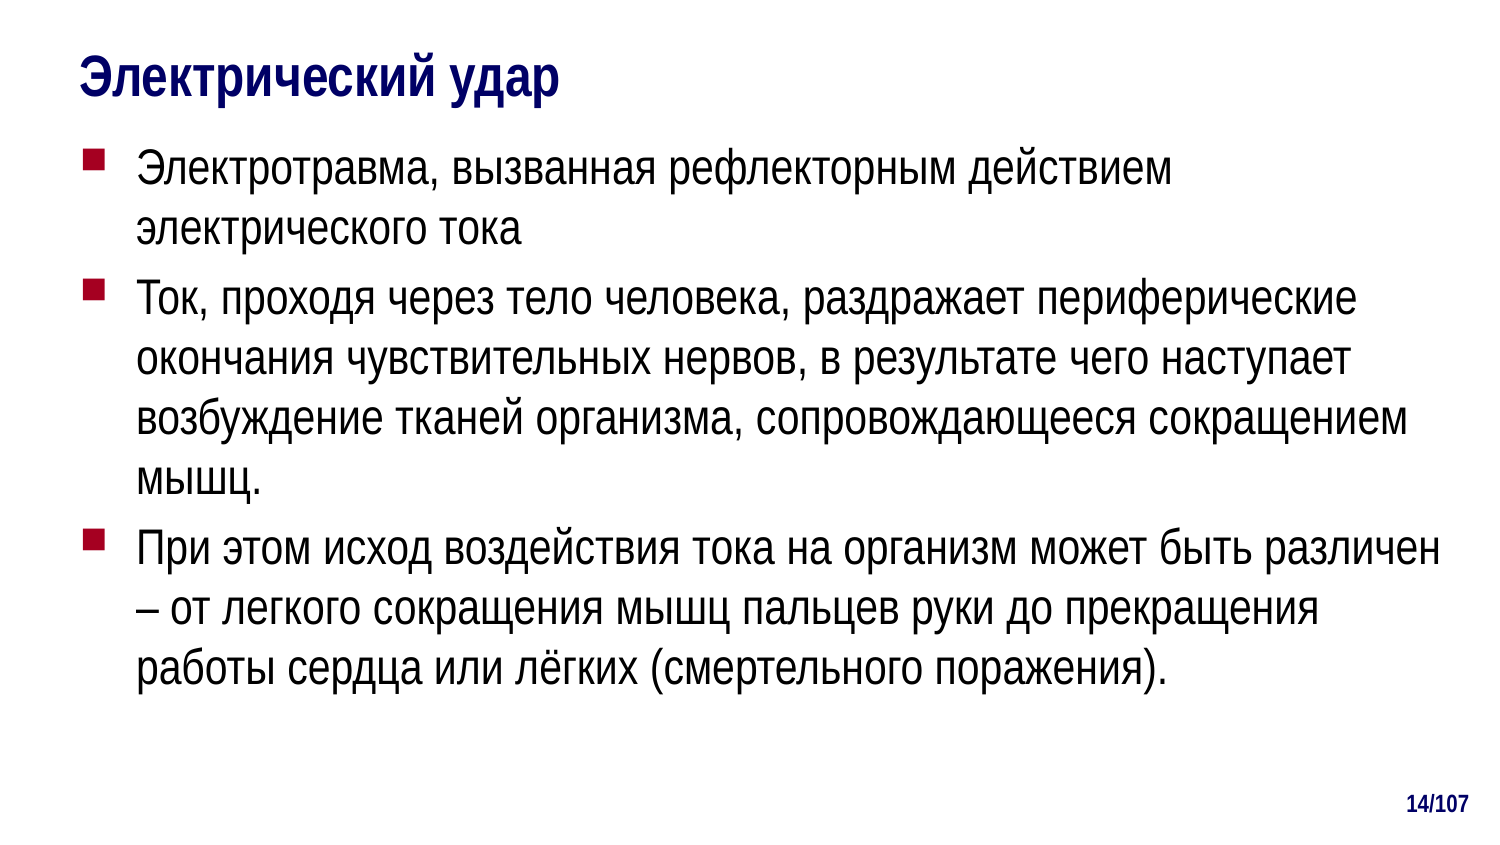

# Электрический удар
Электротравма, вызванная рефлекторным действием электрического тока
Ток, проходя через тело человека, раздражает периферические окончания чувствительных нервов, в результате чего наступает возбуждение тканей организма, сопровождающееся сокращением мышц.
При этом исход воздействия тока на организм может быть различен – от легкого сокращения мышц пальцев руки до прекращения работы сердца или лёгких (смертельного поражения).